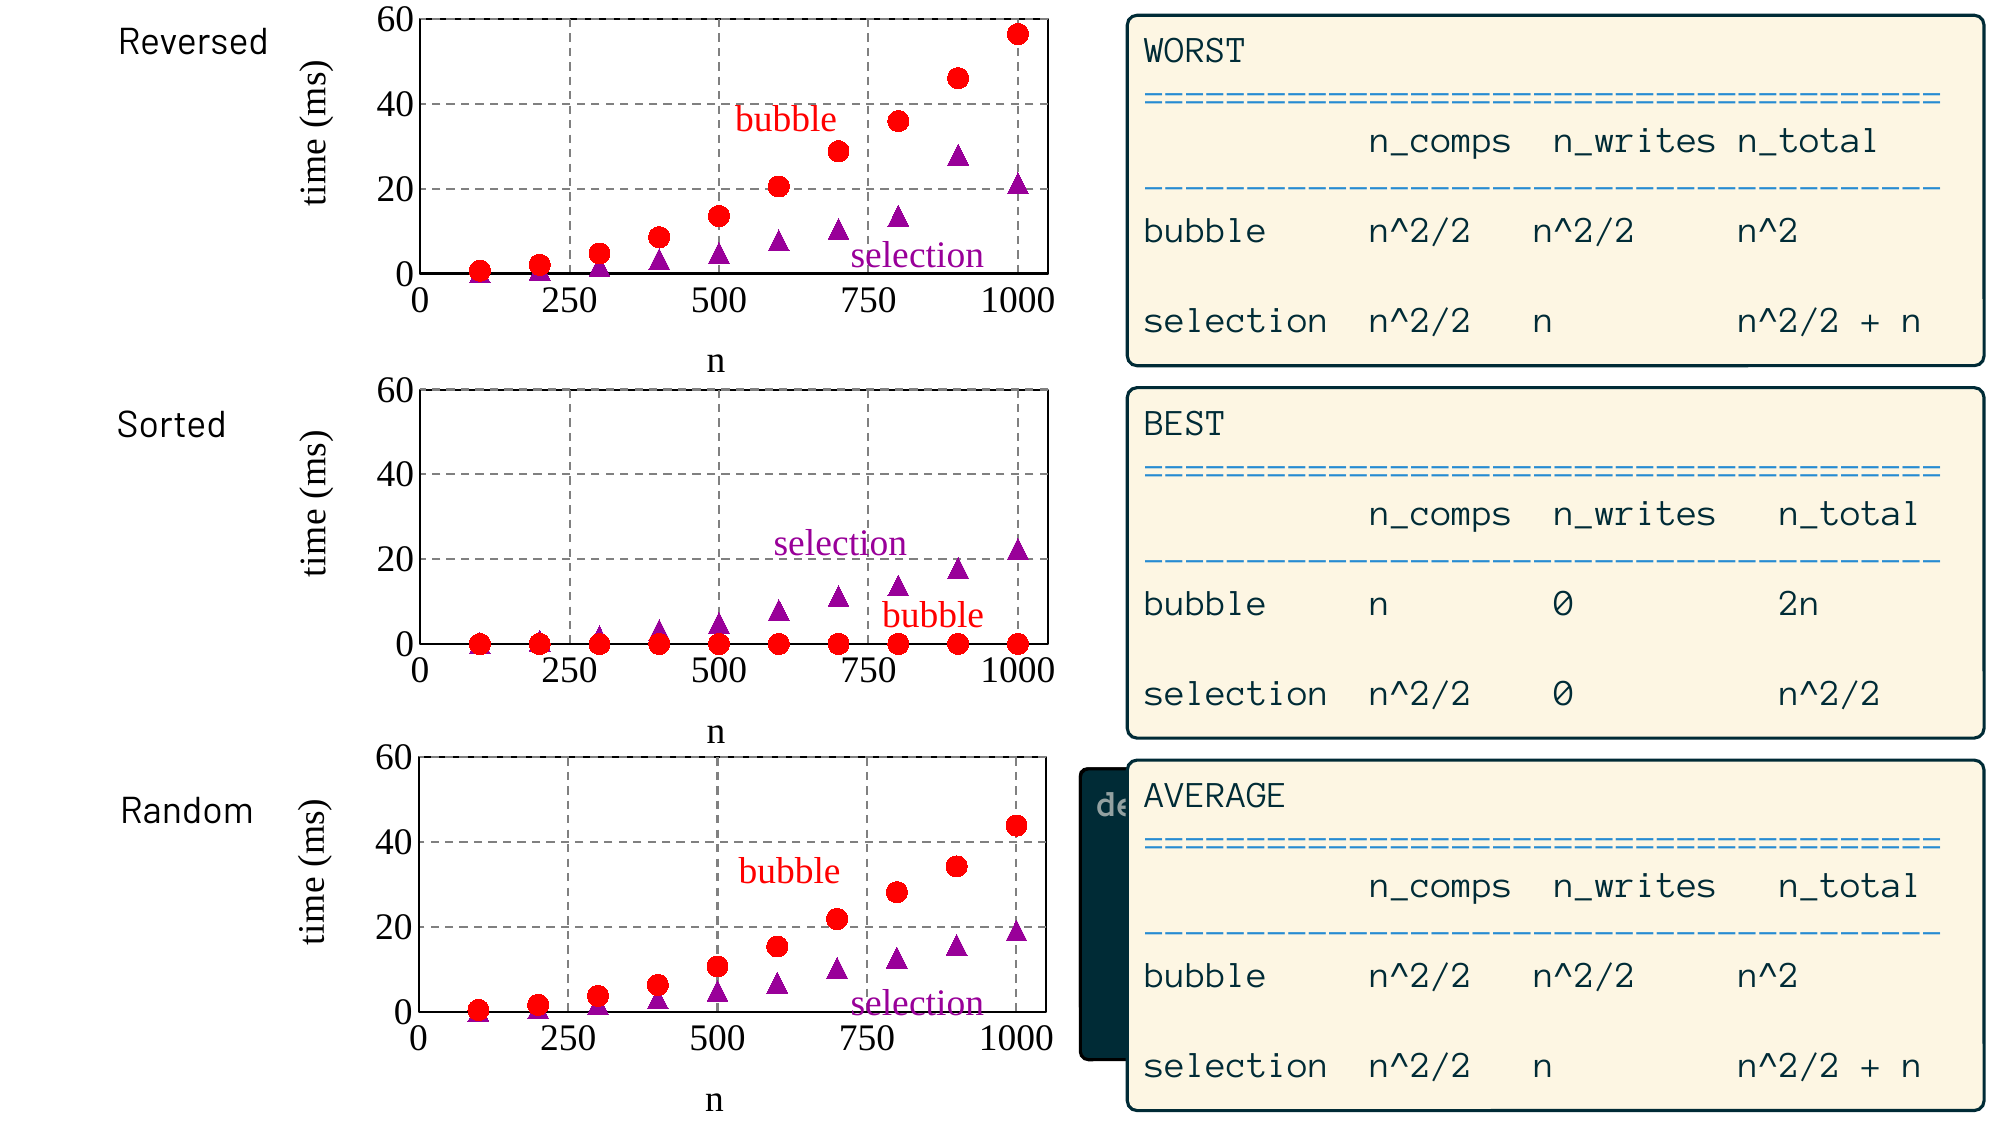

### Chart

| Category | bubble | selection |
|---|---|---|
bubble
selection
Reversed
WORST
=======================================
           n_comps  n_writes n_total
---------------------------------------
bubble     n^2/2   n^2/2     n^2

selection  n^2/2   n         n^2/2 + n

### Chart

| Category | bubble | selection |
|---|---|---|
selection
bubble
BEST
=======================================
           n_comps  n_writes   n_total
---------------------------------------
bubble     n        0          2n

selection  n^2/2    0          n^2/2
Sorted

### Chart

| Category | bubble | selection |
|---|---|---|
bubble
selection
AVERAGE
=======================================
           n_comps  n_writes   n_total
---------------------------------------
bubble     n^2/2   n^2/2     n^2

selection  n^2/2   n         n^2/2 + n
Random